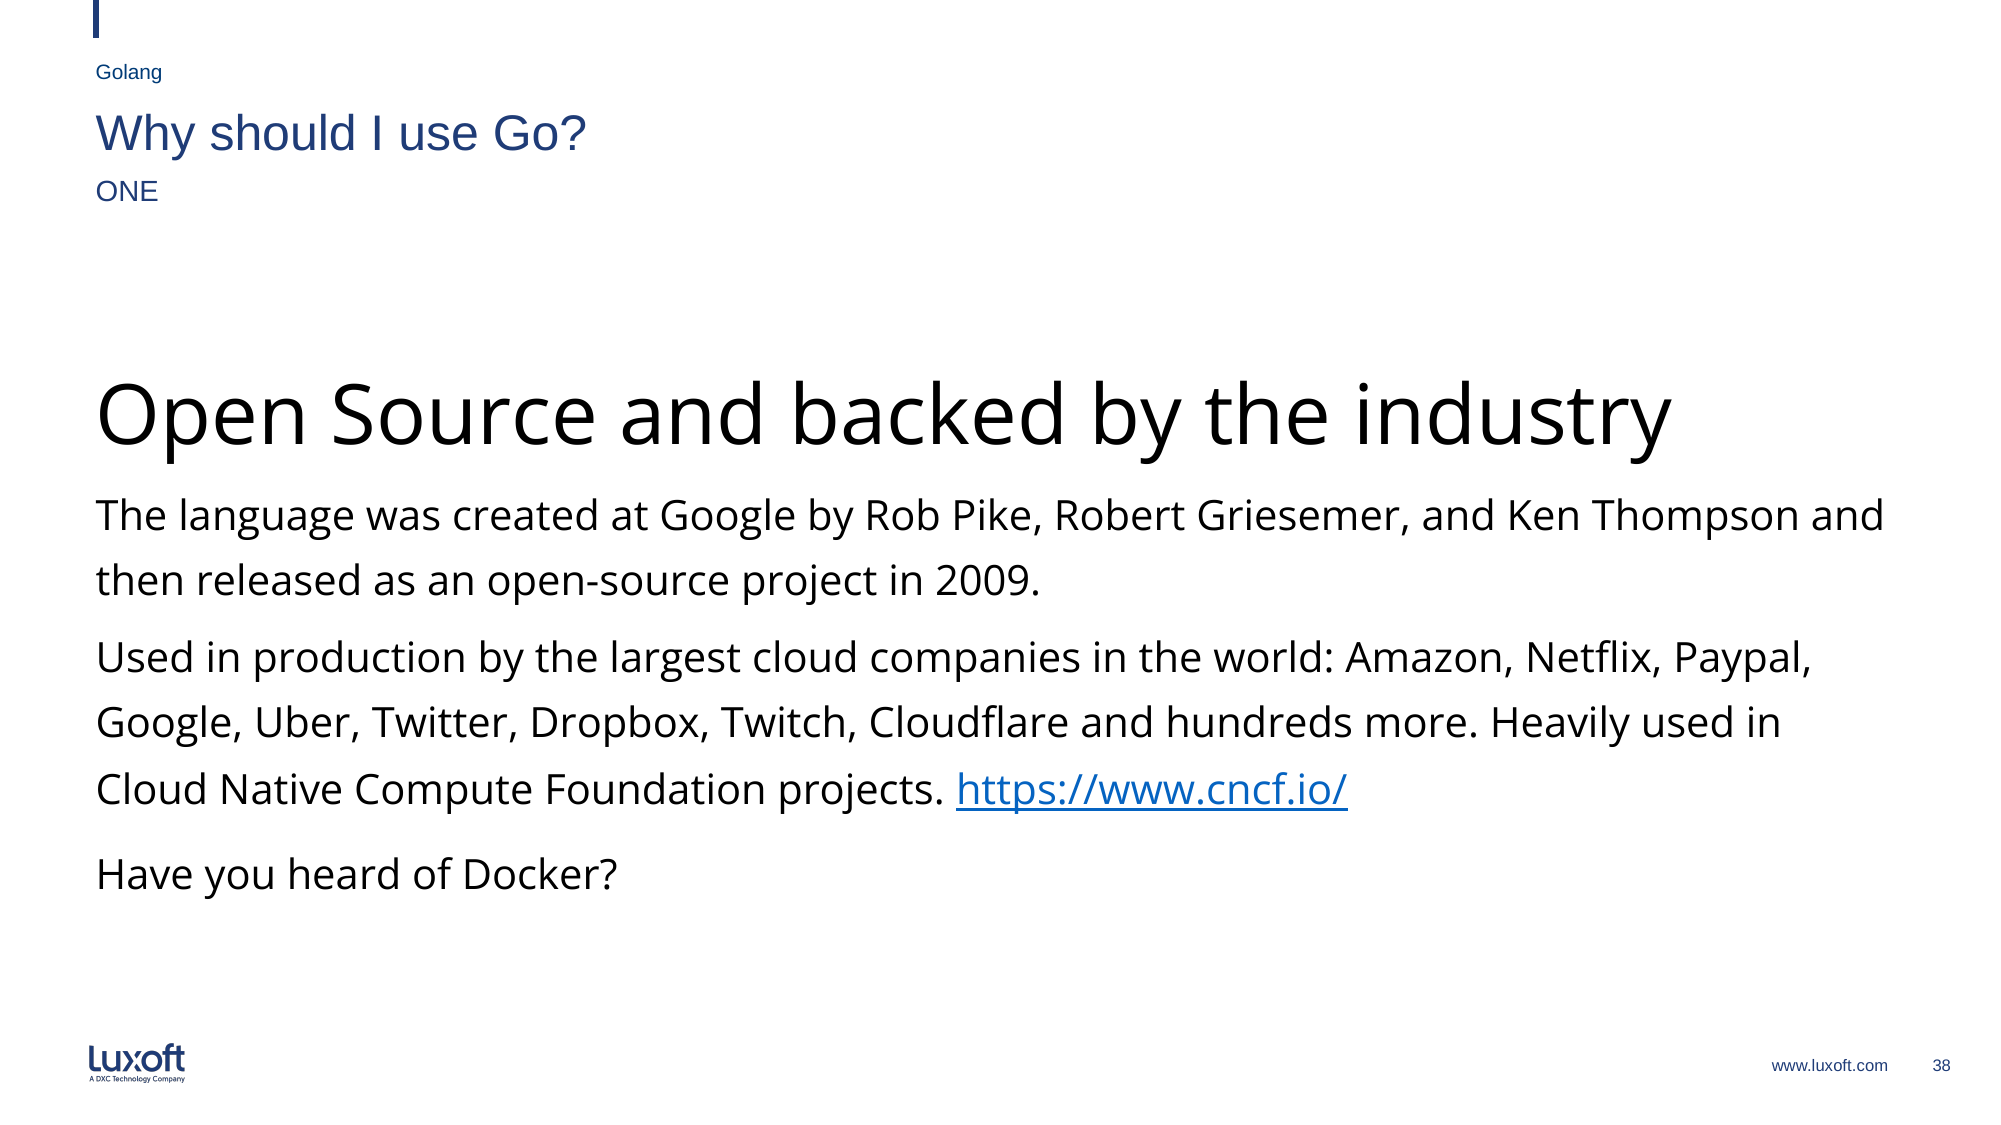

Golang
# Why should I use Go?
ONE
Open Source and backed by the industry
The language was created at Google by Rob Pike, Robert Griesemer, and Ken Thompson and then released as an open-source project in 2009.
Used in production by the largest cloud companies in the world: Amazon, Netflix, Paypal, Google, Uber, Twitter, Dropbox, Twitch, Cloudflare and hundreds more. Heavily used in Cloud Native Compute Foundation projects. https://www.cncf.io/
Have you heard of Docker?